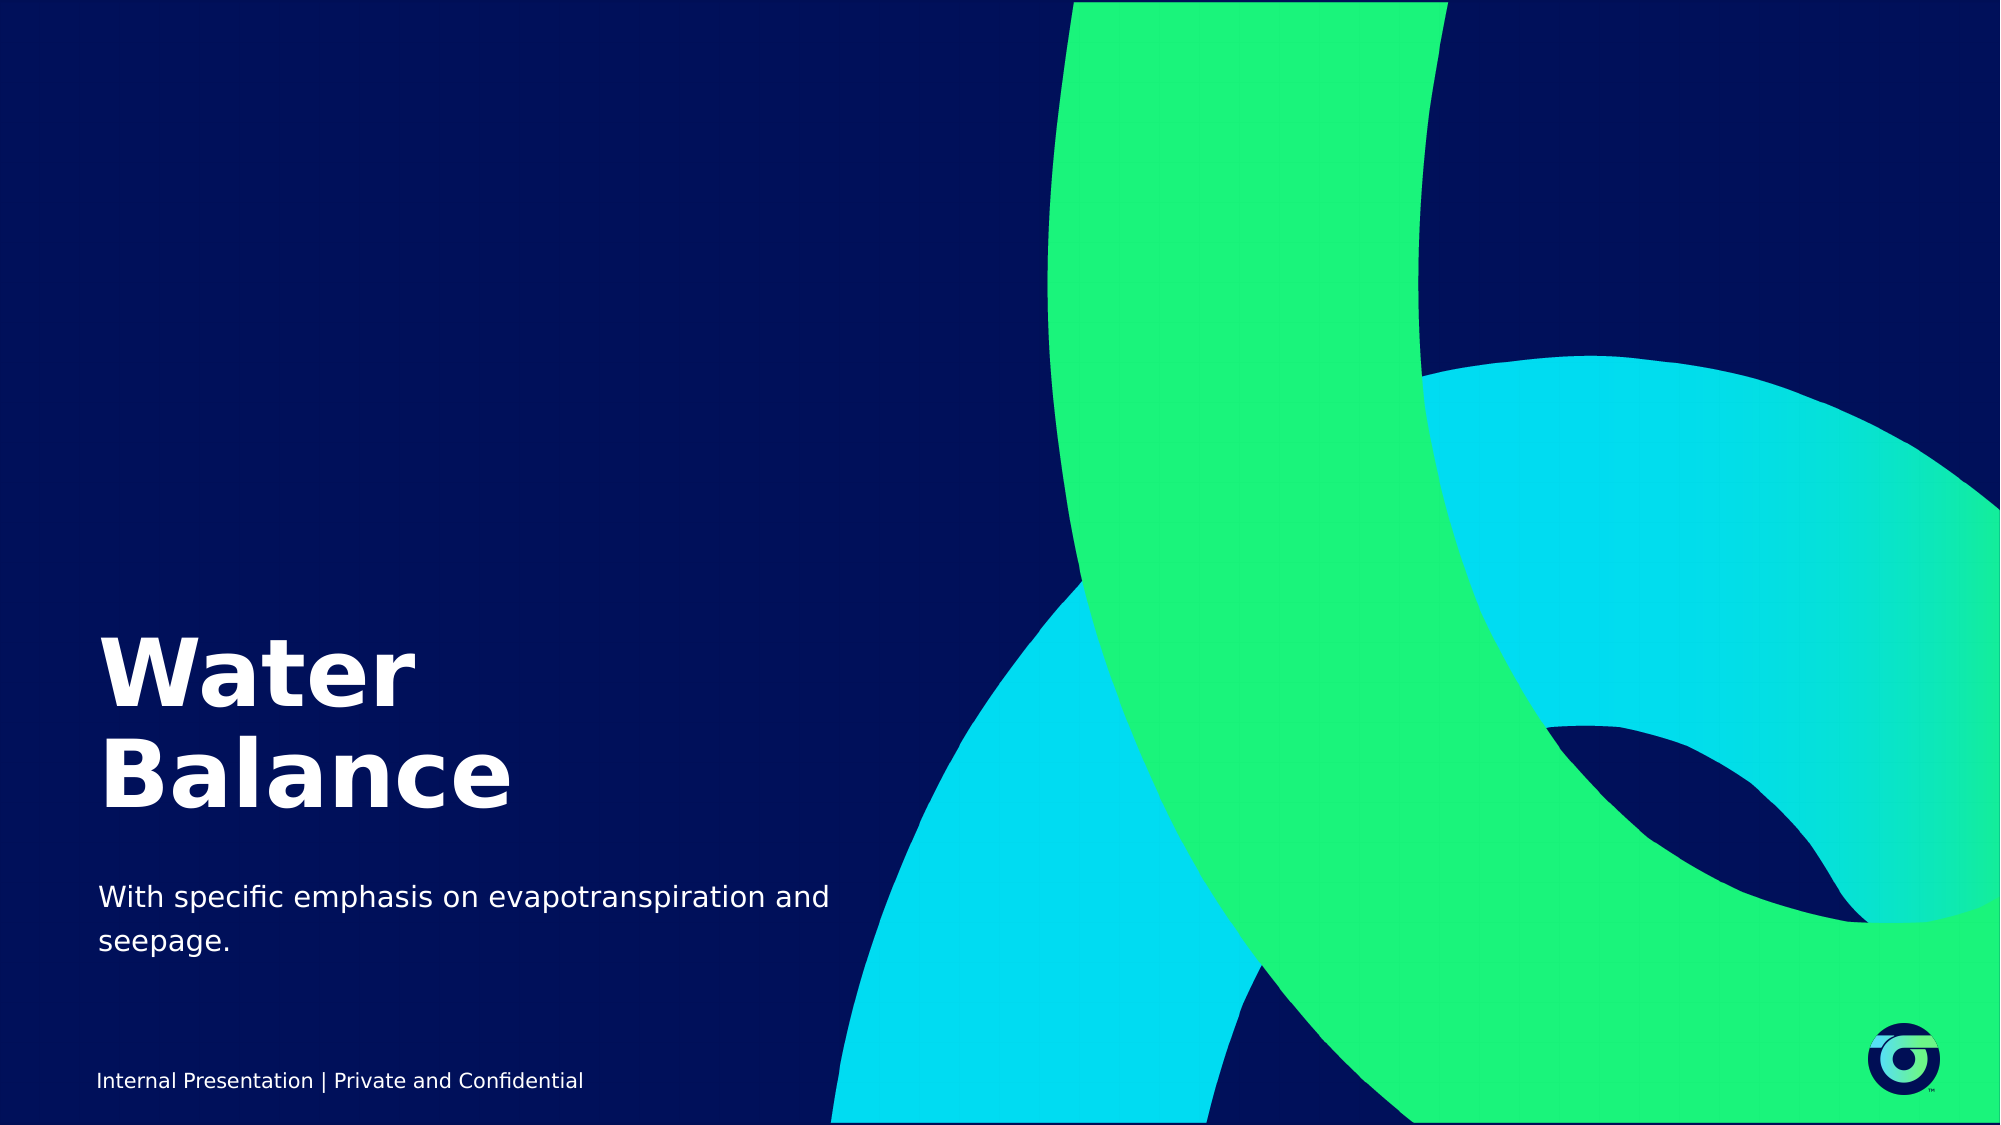

# Water Balance
With specific emphasis on evapotranspiration and seepage.